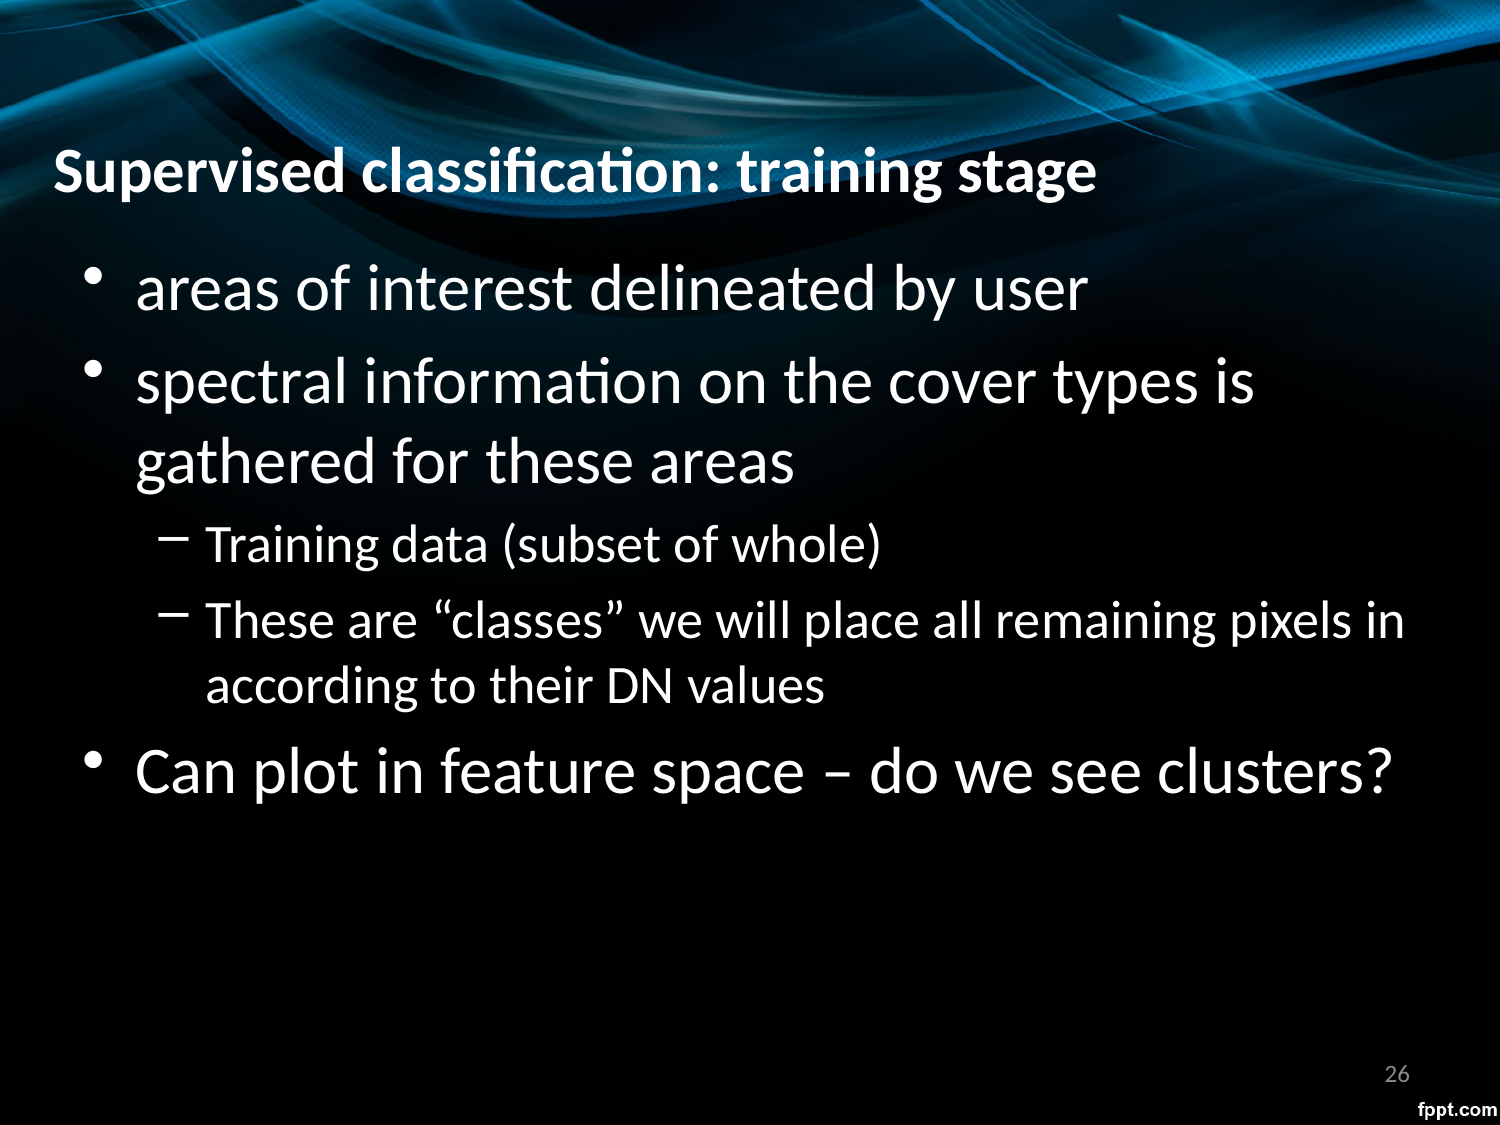

Supervised classification: training stage
# areas of interest delineated by user
spectral information on the cover types is gathered for these areas
Training data (subset of whole)
These are “classes” we will place all remaining pixels in according to their DN values
Can plot in feature space – do we see clusters?
26